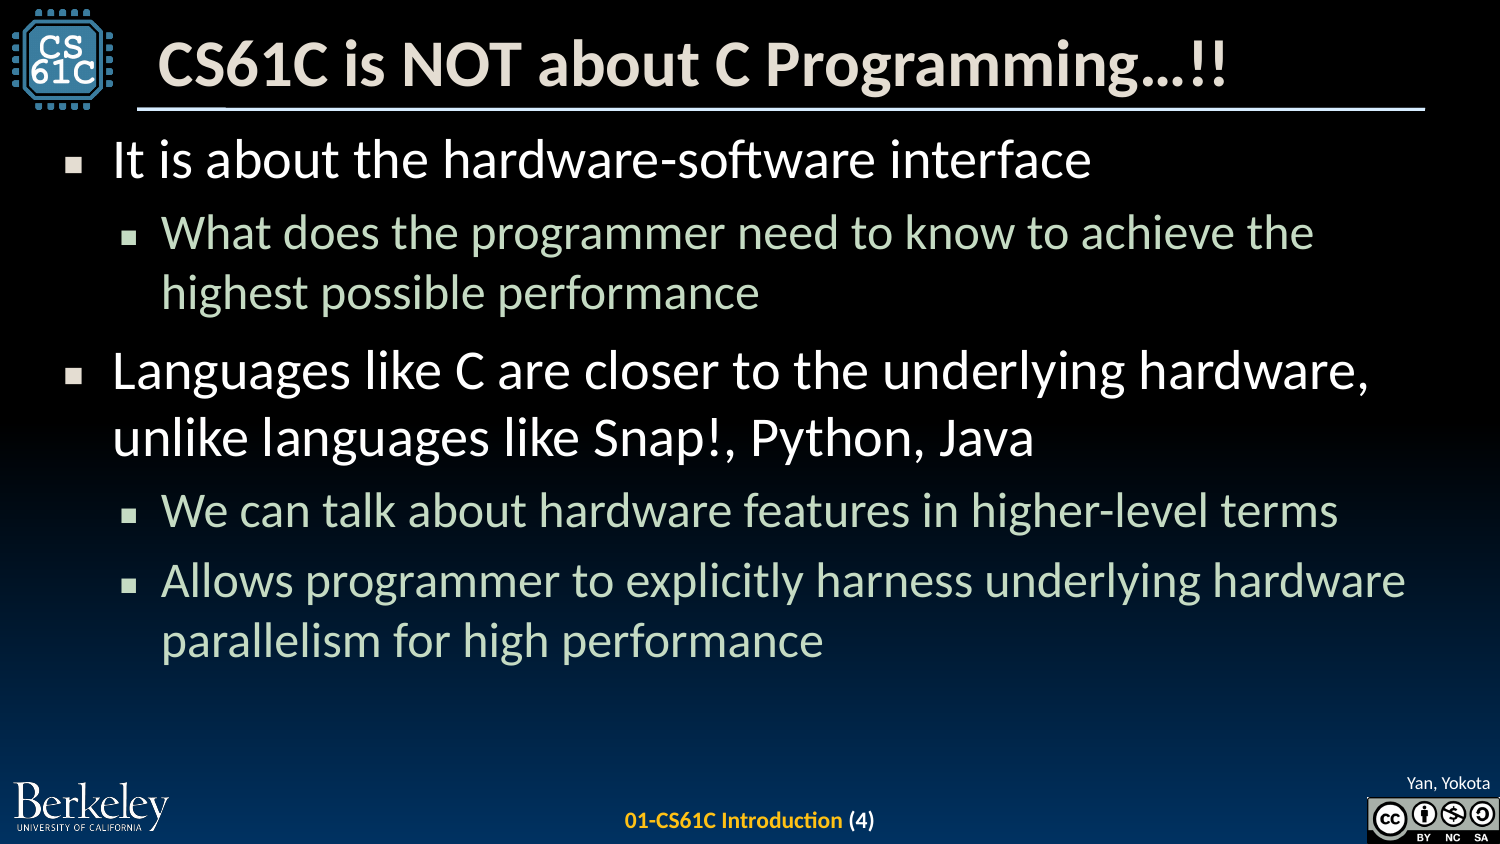

# CS61C is NOT about C Programming…!!
It is about the hardware-software interface
What does the programmer need to know to achieve the highest possible performance
Languages like C are closer to the underlying hardware, unlike languages like Snap!, Python, Java
We can talk about hardware features in higher-level terms
Allows programmer to explicitly harness underlying hardware parallelism for high performance